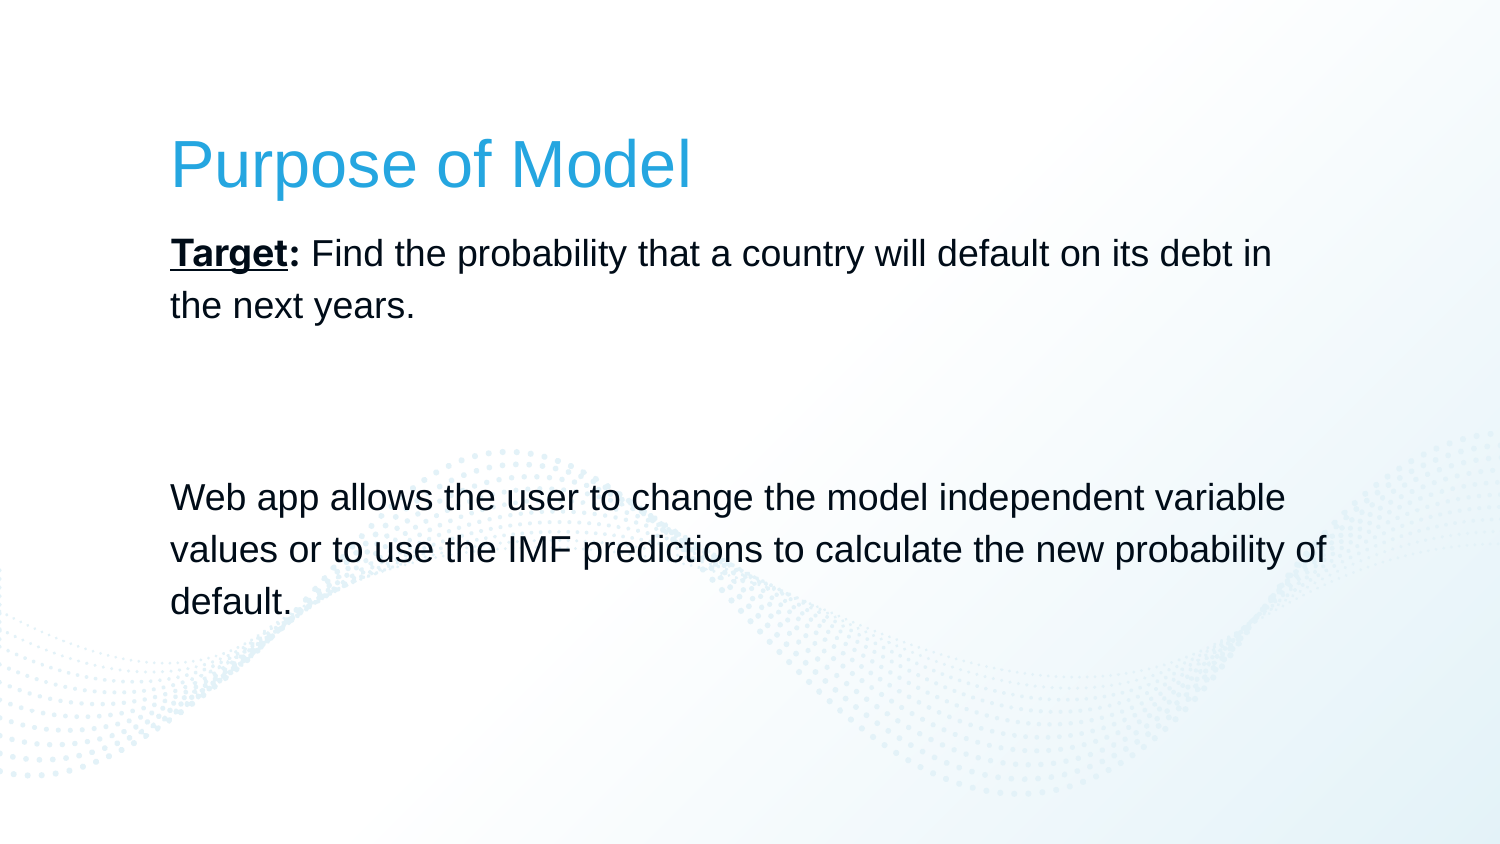

# Purpose of Model
Target: Find the probability that a country will default on its debt in the next years.

Web app allows the user to change the model independent variable values or to use the IMF predictions to calculate the new probability of default.